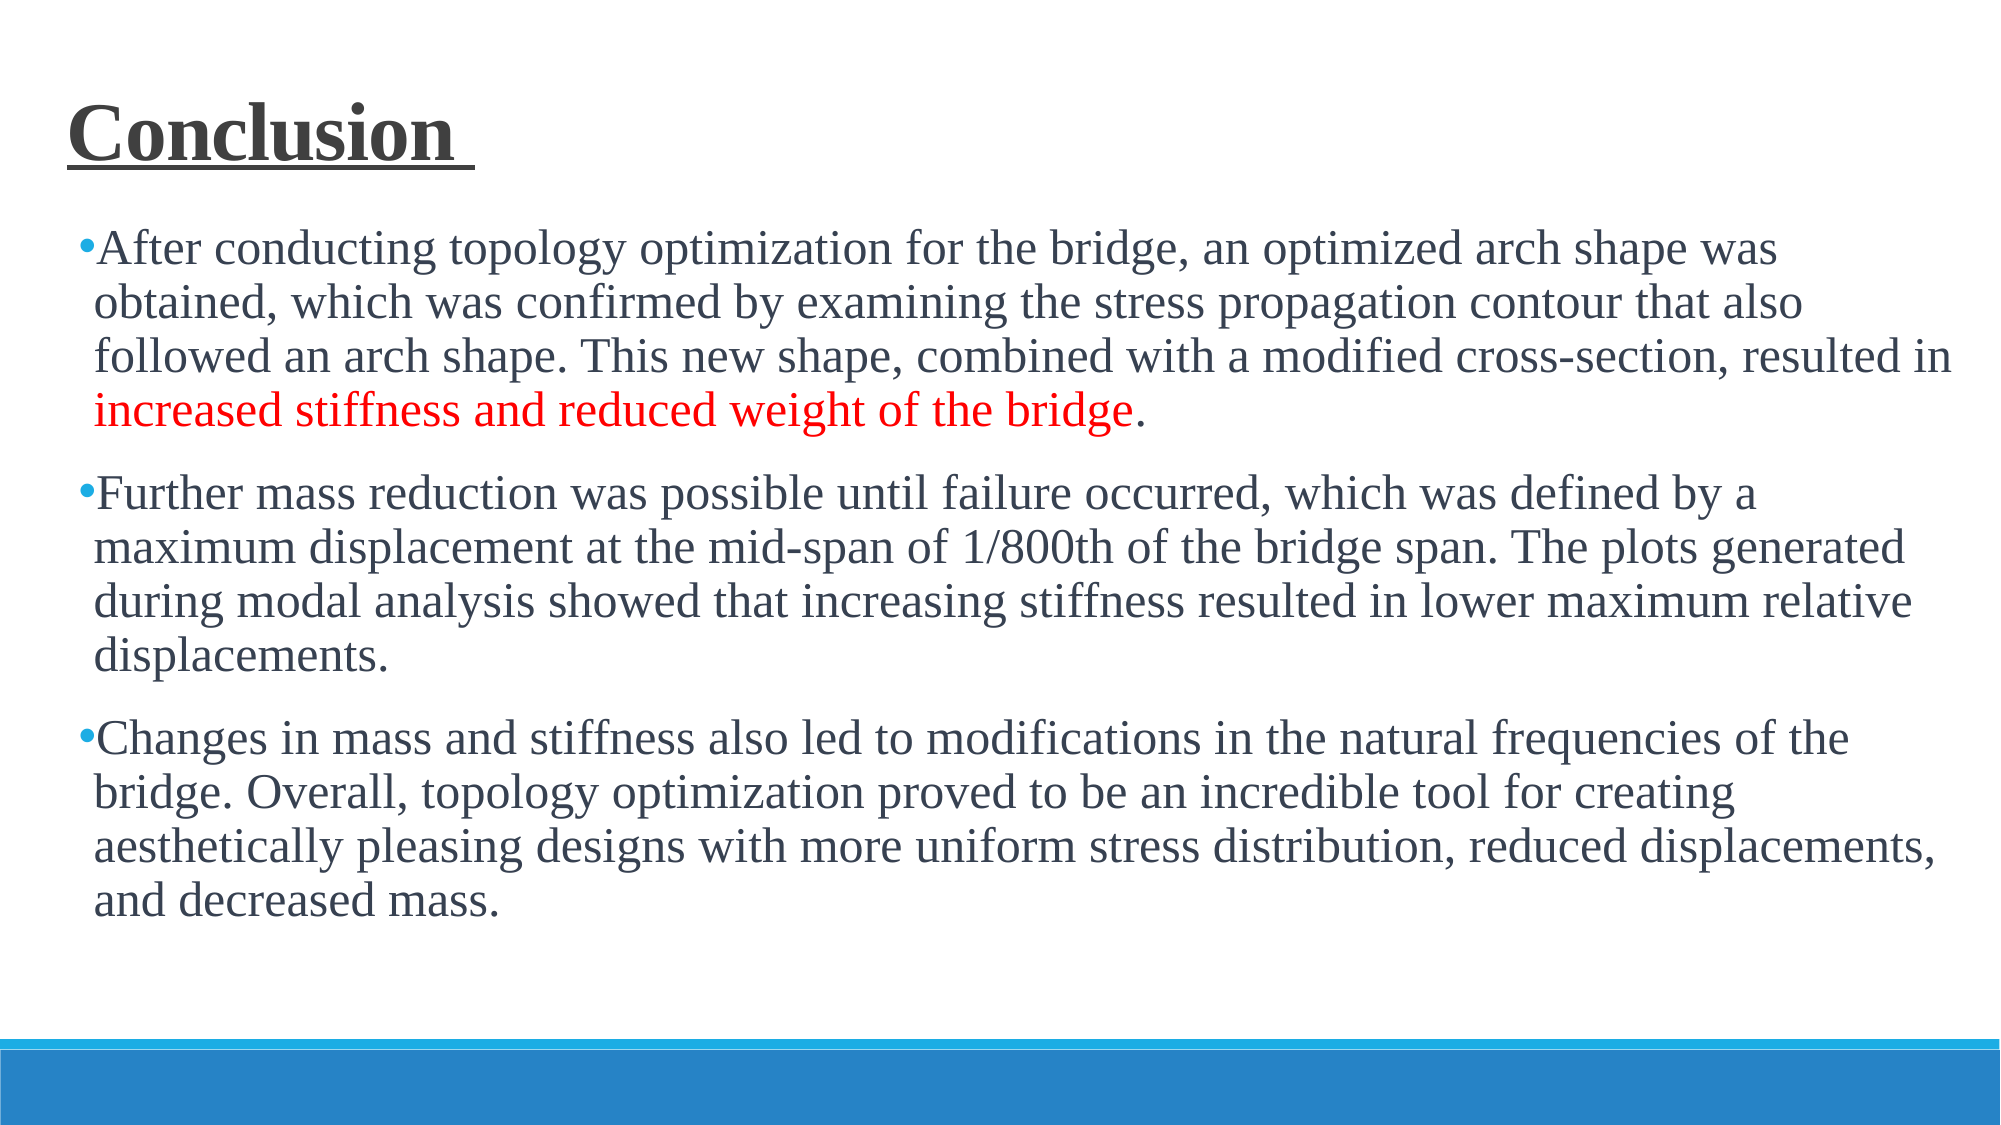

Conclusion
After conducting topology optimization for the bridge, an optimized arch shape was obtained, which was confirmed by examining the stress propagation contour that also followed an arch shape. This new shape, combined with a modified cross-section, resulted in increased stiffness and reduced weight of the bridge.
Further mass reduction was possible until failure occurred, which was defined by a maximum displacement at the mid-span of 1/800th of the bridge span. The plots generated during modal analysis showed that increasing stiffness resulted in lower maximum relative displacements.
Changes in mass and stiffness also led to modifications in the natural frequencies of the bridge. Overall, topology optimization proved to be an incredible tool for creating aesthetically pleasing designs with more uniform stress distribution, reduced displacements, and decreased mass.